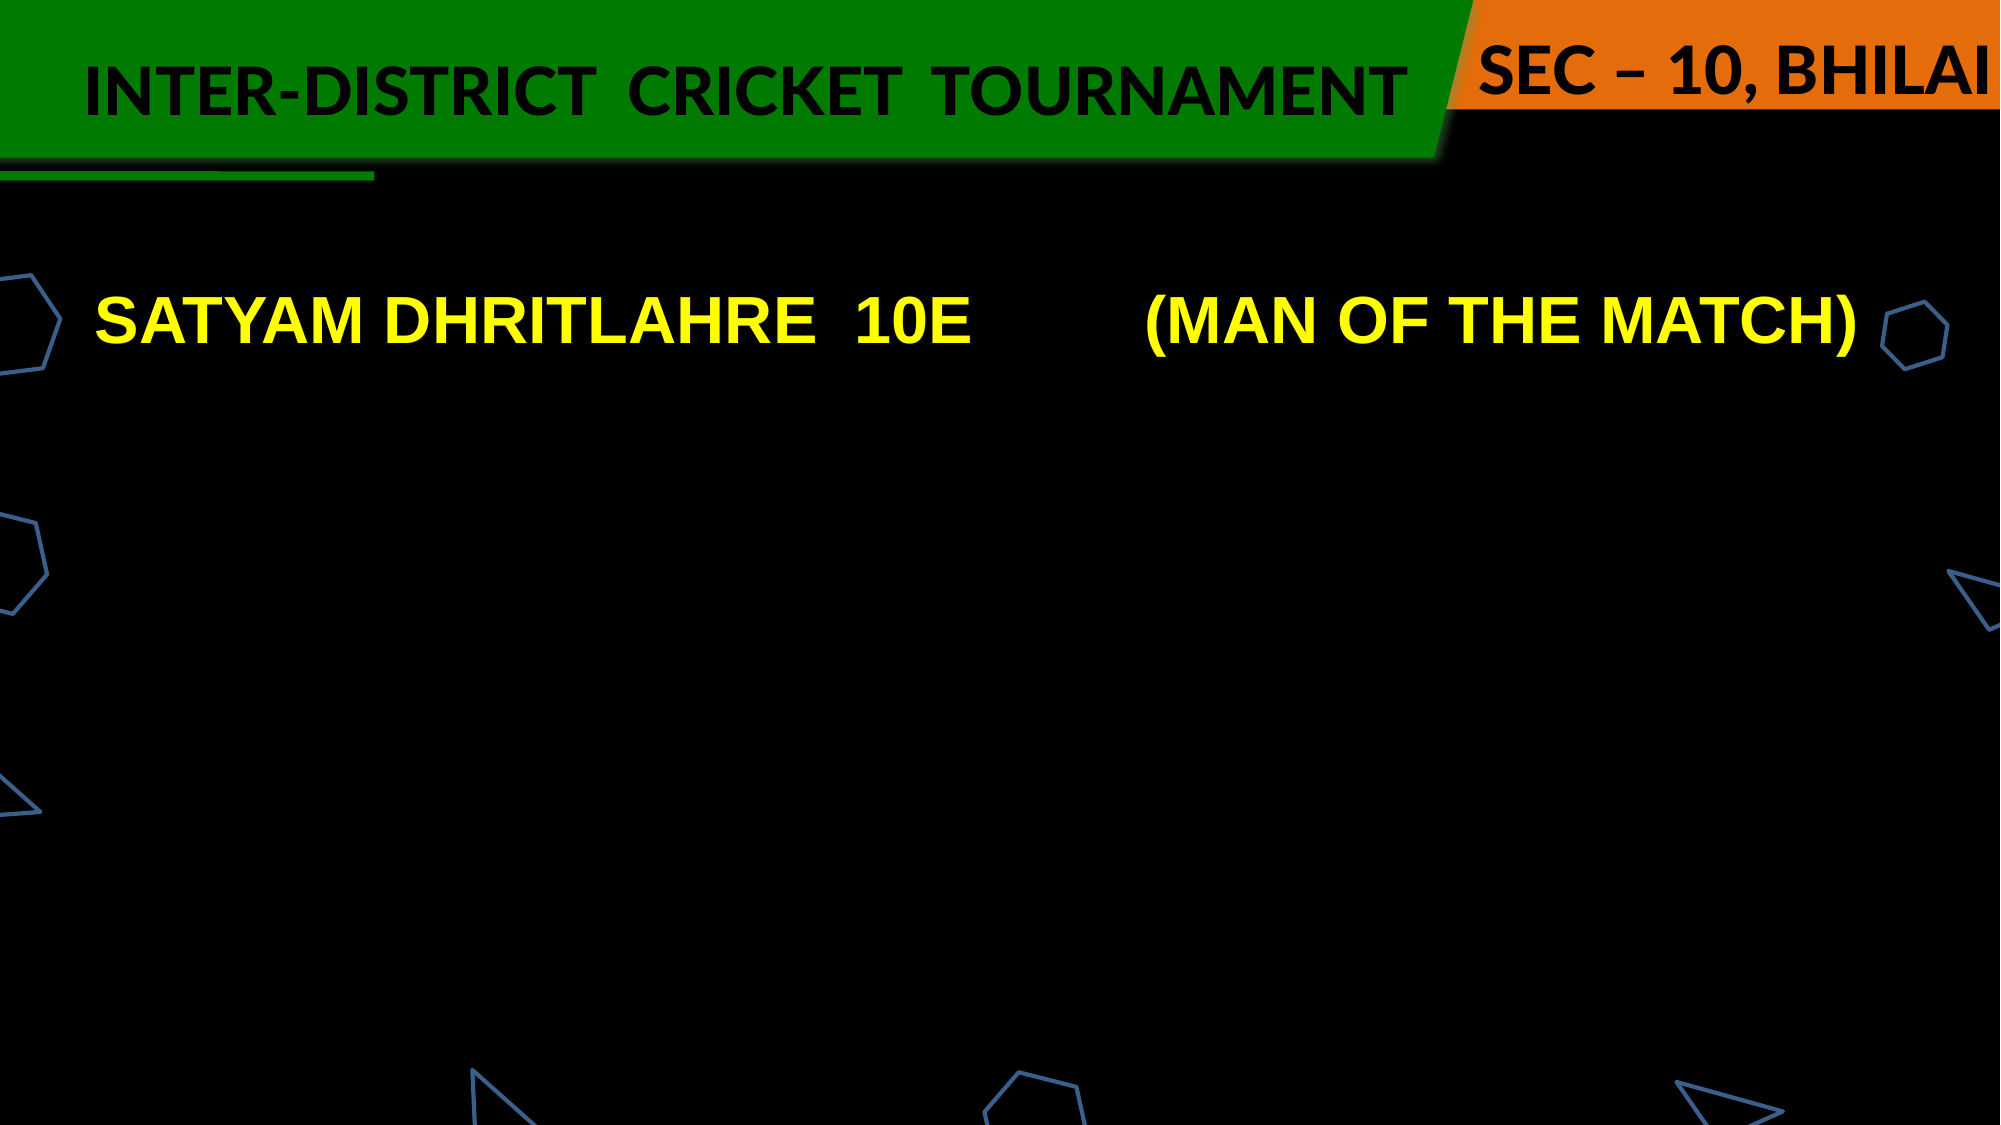

SEC – 10, BHILAI
  INTER-DISTRICT  CRICKET  TOURNAMENT
SATYAM DHRITLAHRE  10E		(MAN OF THE MATCH)

   NIKHIL KSHATRIYA  		11E
   SANIDDHYA SHUKLA 	9E
   ANSH AGARWAL		10B
   ABHIST DEWANGAN		9A
   SIDDHARTH JAIN		9B
   KARAN SUNDRANI 		9A